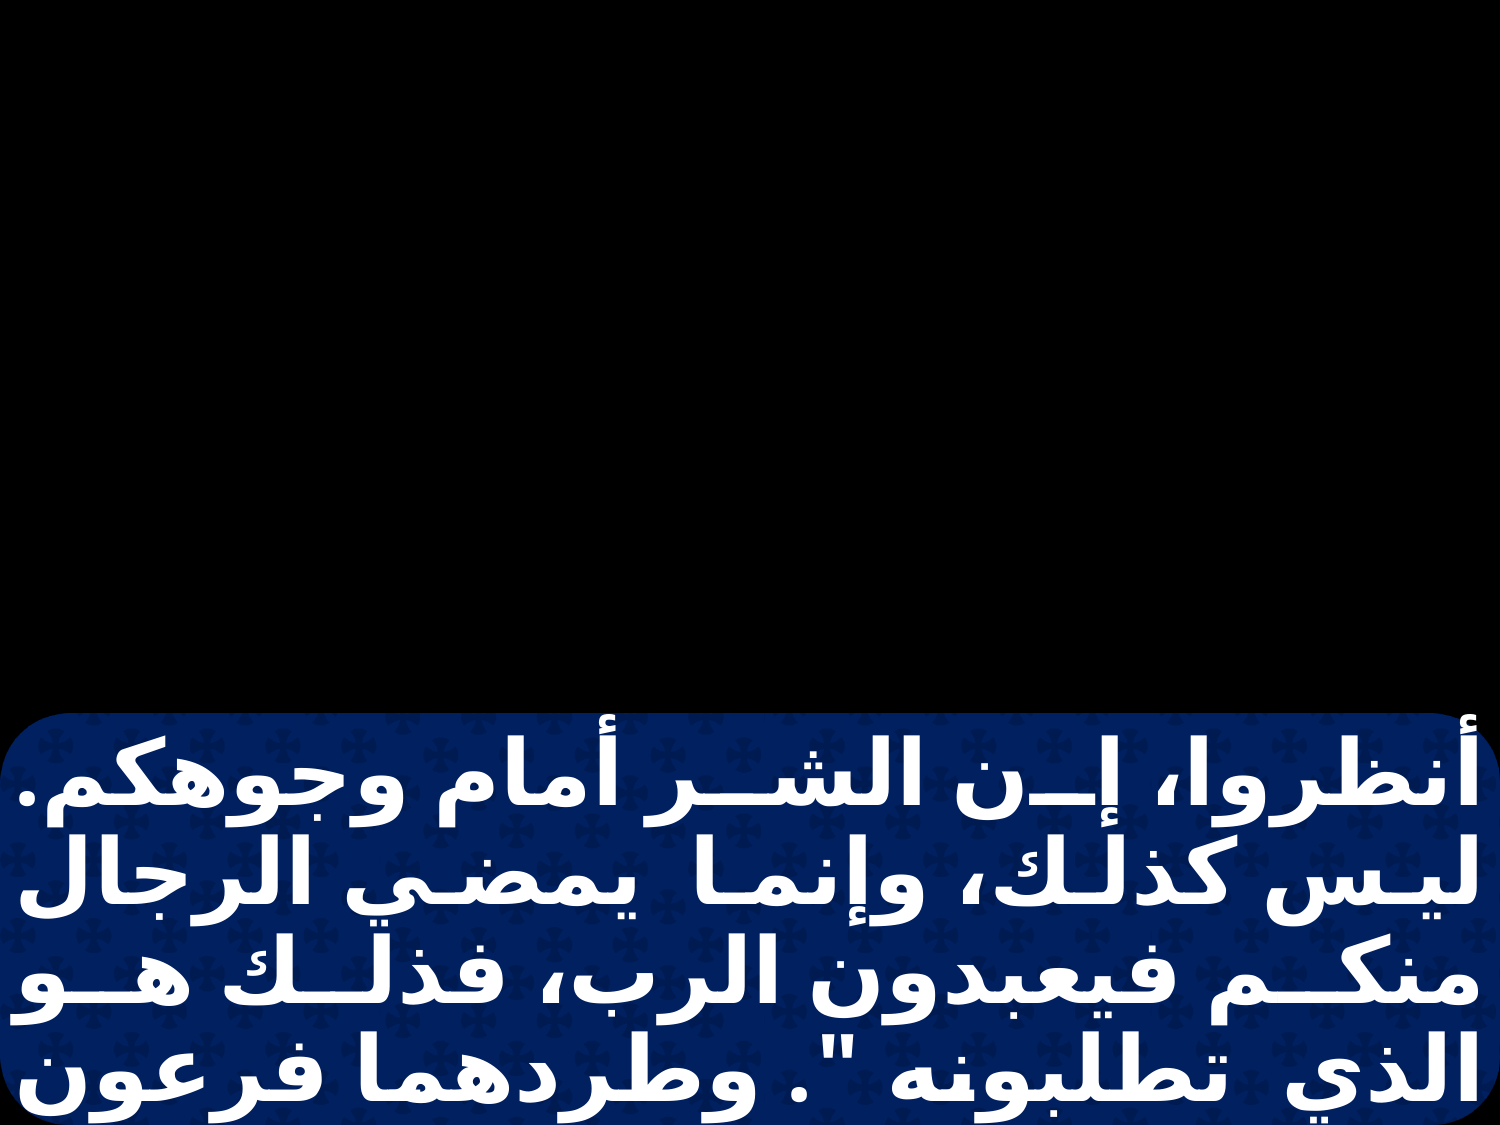

أنظروا، إن الشر أمام وجوهكم. ليس كذلك، وإنما  يمضي الرجال منكم فيعبدون الرب، فذلك هو الذي  تطلبونه ". وطردهما فرعون من بين يديه. فقال  الرب لموسى: " مد يدك على أرض مصر لجلب